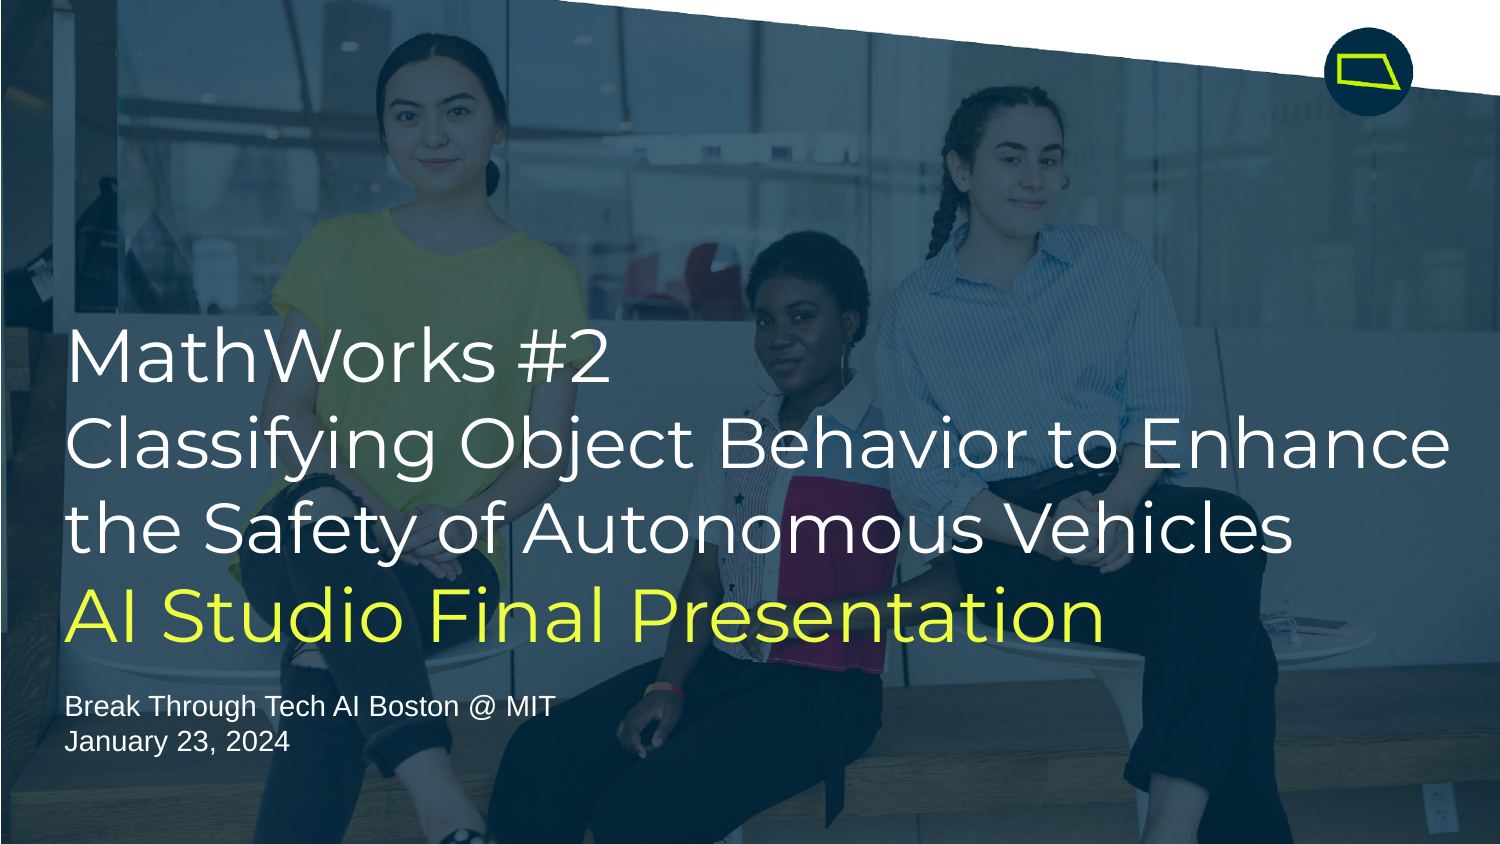

MathWorks #2
Classifying Object Behavior to Enhance the Safety of Autonomous Vehicles
AI Studio Final Presentation
Break Through Tech AI Boston @ MIT
January 23, 2024